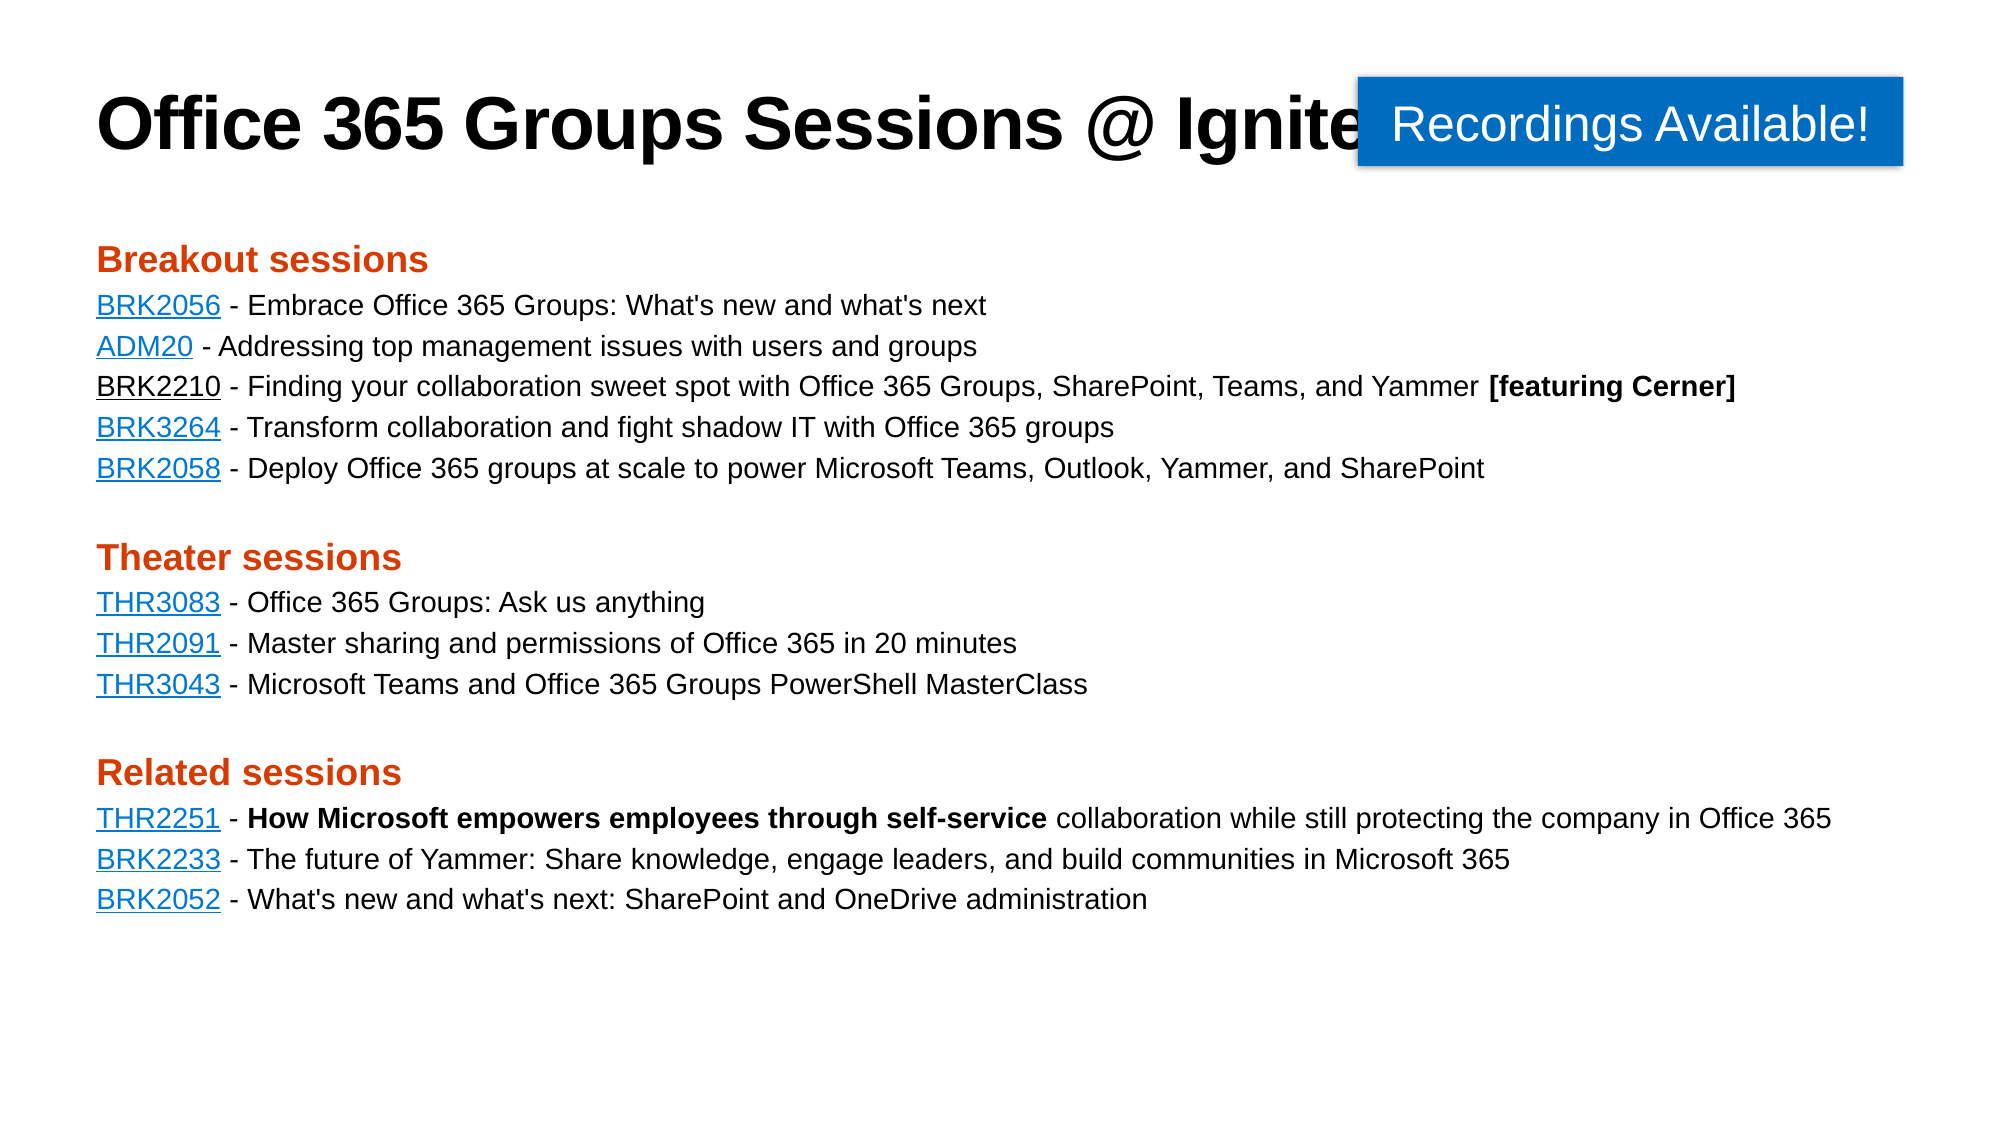

# Office 365 Groups Sessions @ Ignite
Recordings Available!
Breakout sessions
BRK2056 - Embrace Office 365 Groups: What's new and what's next
ADM20 - Addressing top management issues with users and groups
BRK2210 - Finding your collaboration sweet spot with Office 365 Groups, SharePoint, Teams, and Yammer [featuring Cerner]
BRK3264 - Transform collaboration and fight shadow IT with Office 365 groups
BRK2058 - Deploy Office 365 groups at scale to power Microsoft Teams, Outlook, Yammer, and SharePoint

Theater sessions
THR3083 - Office 365 Groups: Ask us anything
THR2091 - Master sharing and permissions of Office 365 in 20 minutes
THR3043 - Microsoft Teams and Office 365 Groups PowerShell MasterClass

Related sessions
THR2251 - How Microsoft empowers employees through self-service collaboration while still protecting the company in Office 365
BRK2233 - The future of Yammer: Share knowledge, engage leaders, and build communities in Microsoft 365
BRK2052 - What's new and what's next: SharePoint and OneDrive administration